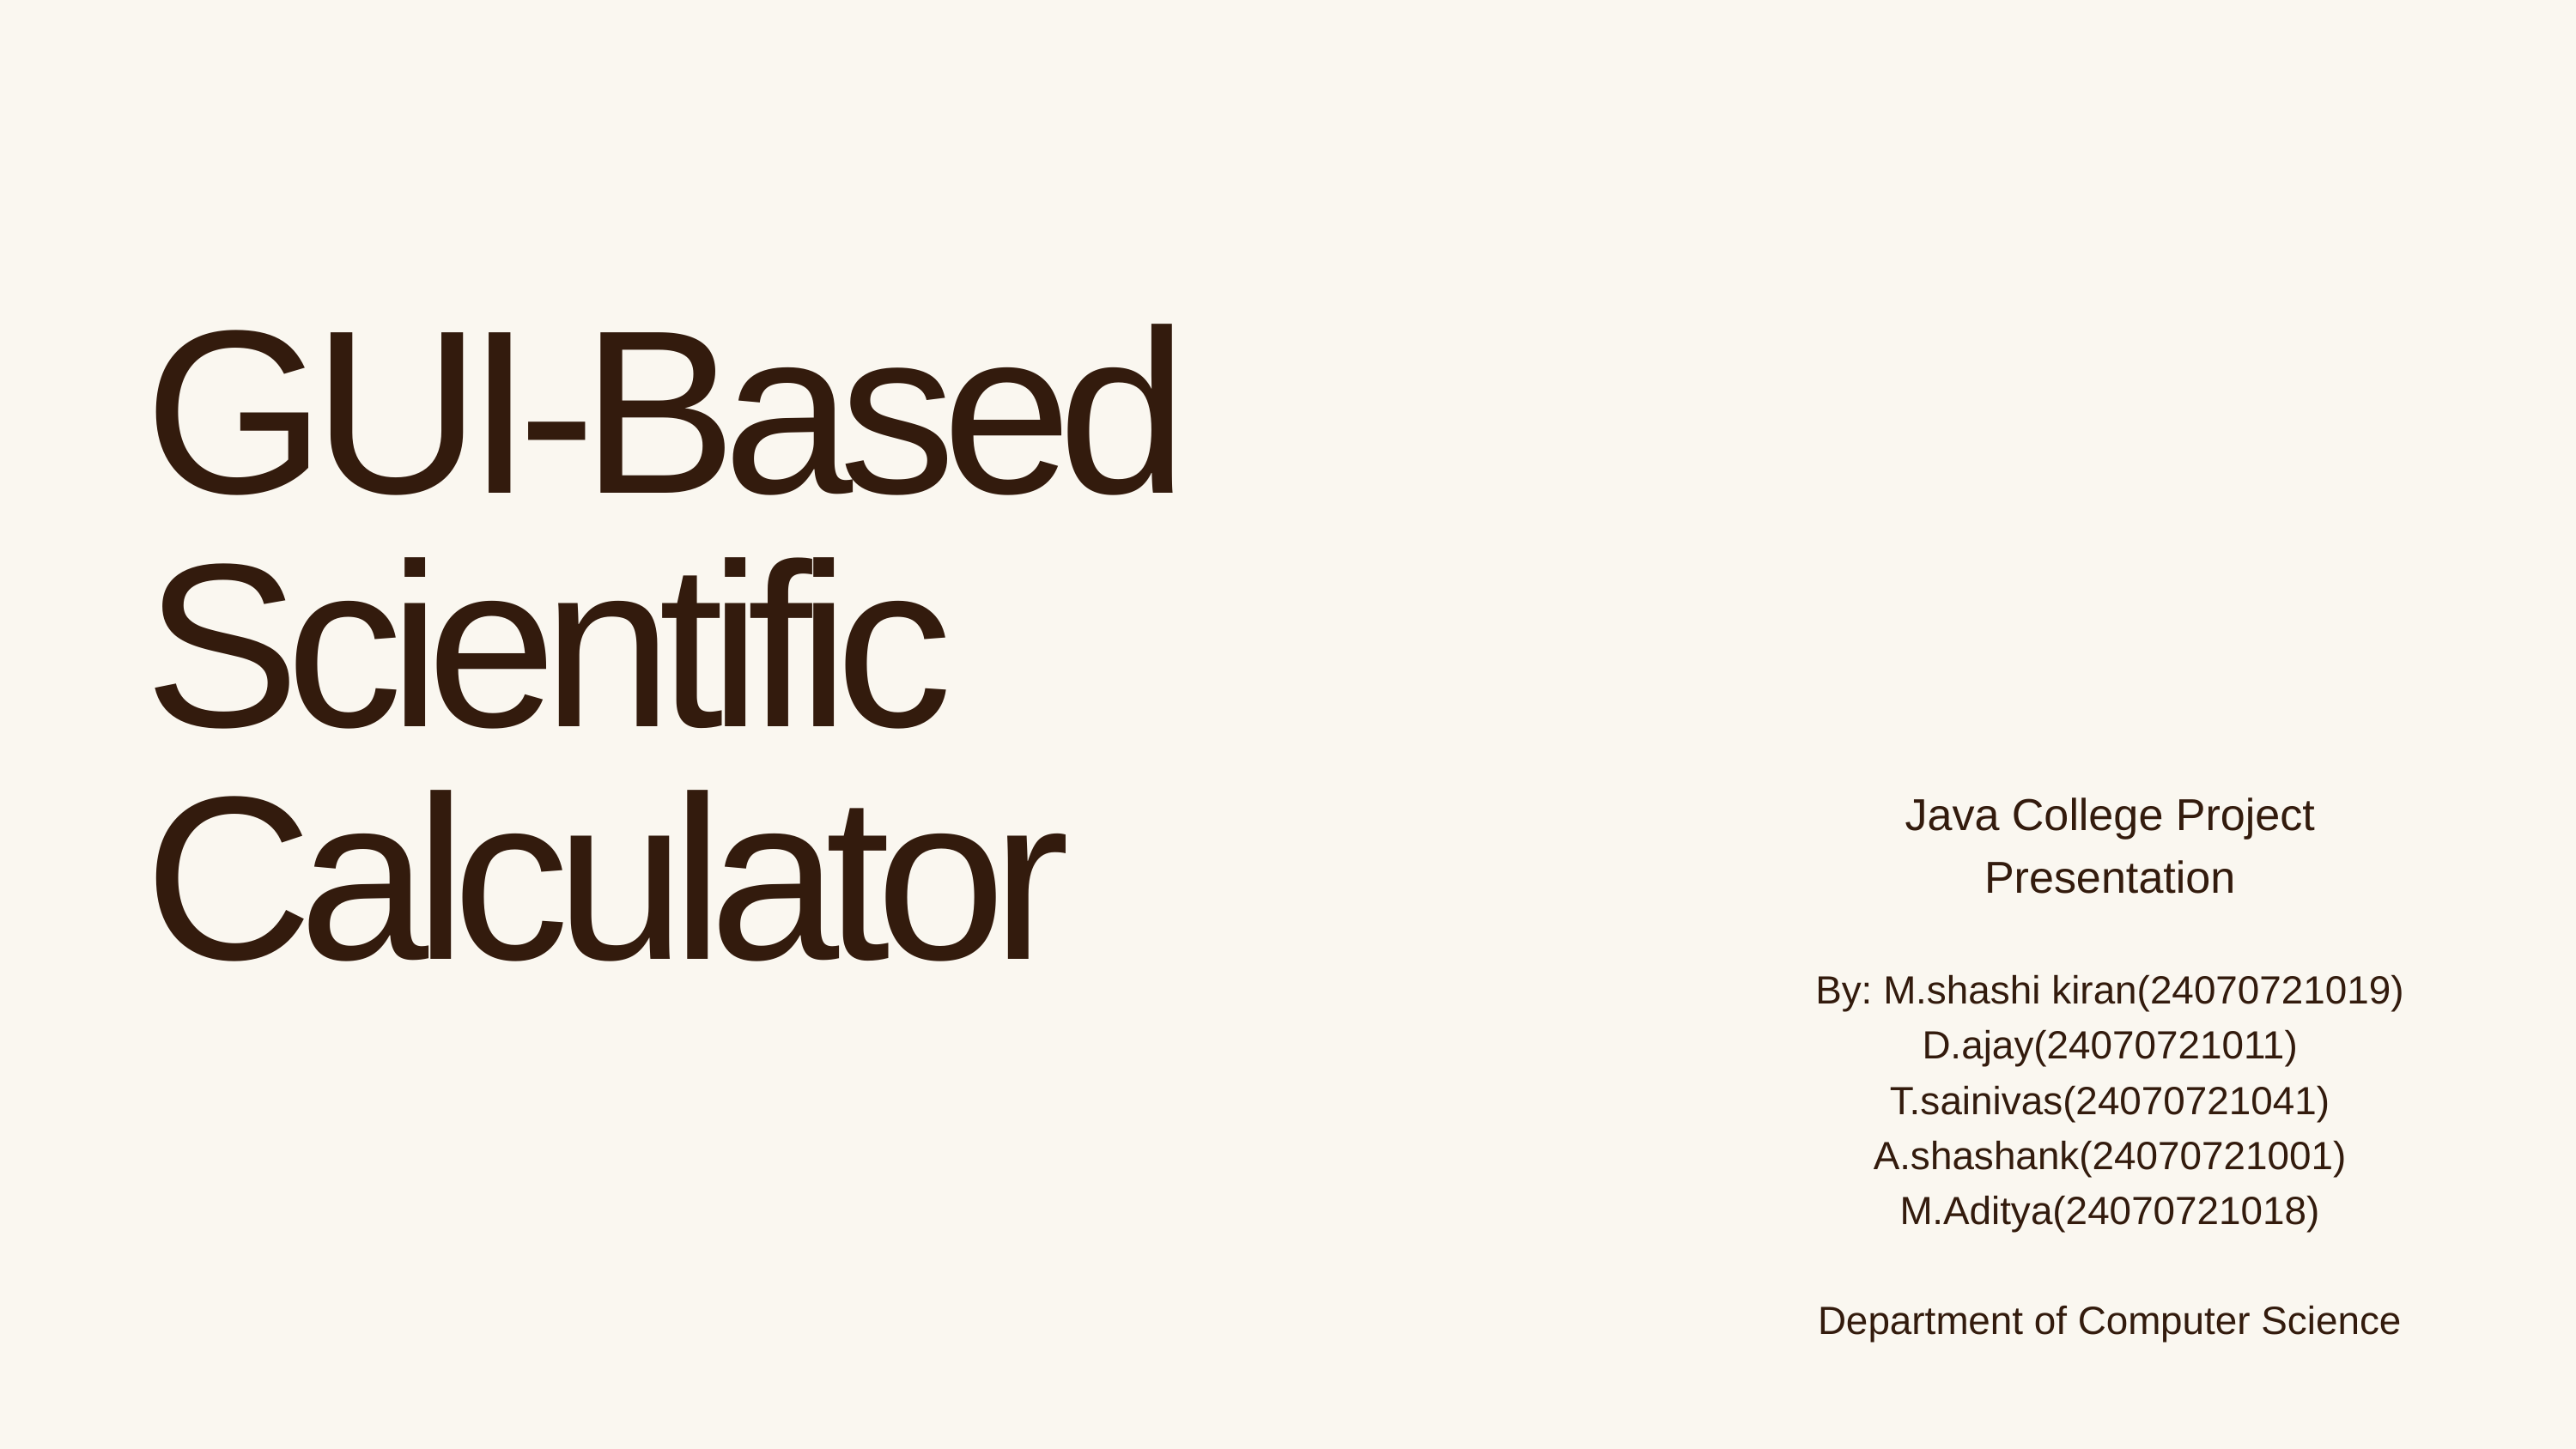

GUI-Based Scientific Calculator
Java College Project Presentation

By: M.shashi kiran(24070721019)
D.ajay(24070721011)
T.sainivas(24070721041)
A.shashank(24070721001)
M.Aditya(24070721018)

Department of Computer Science